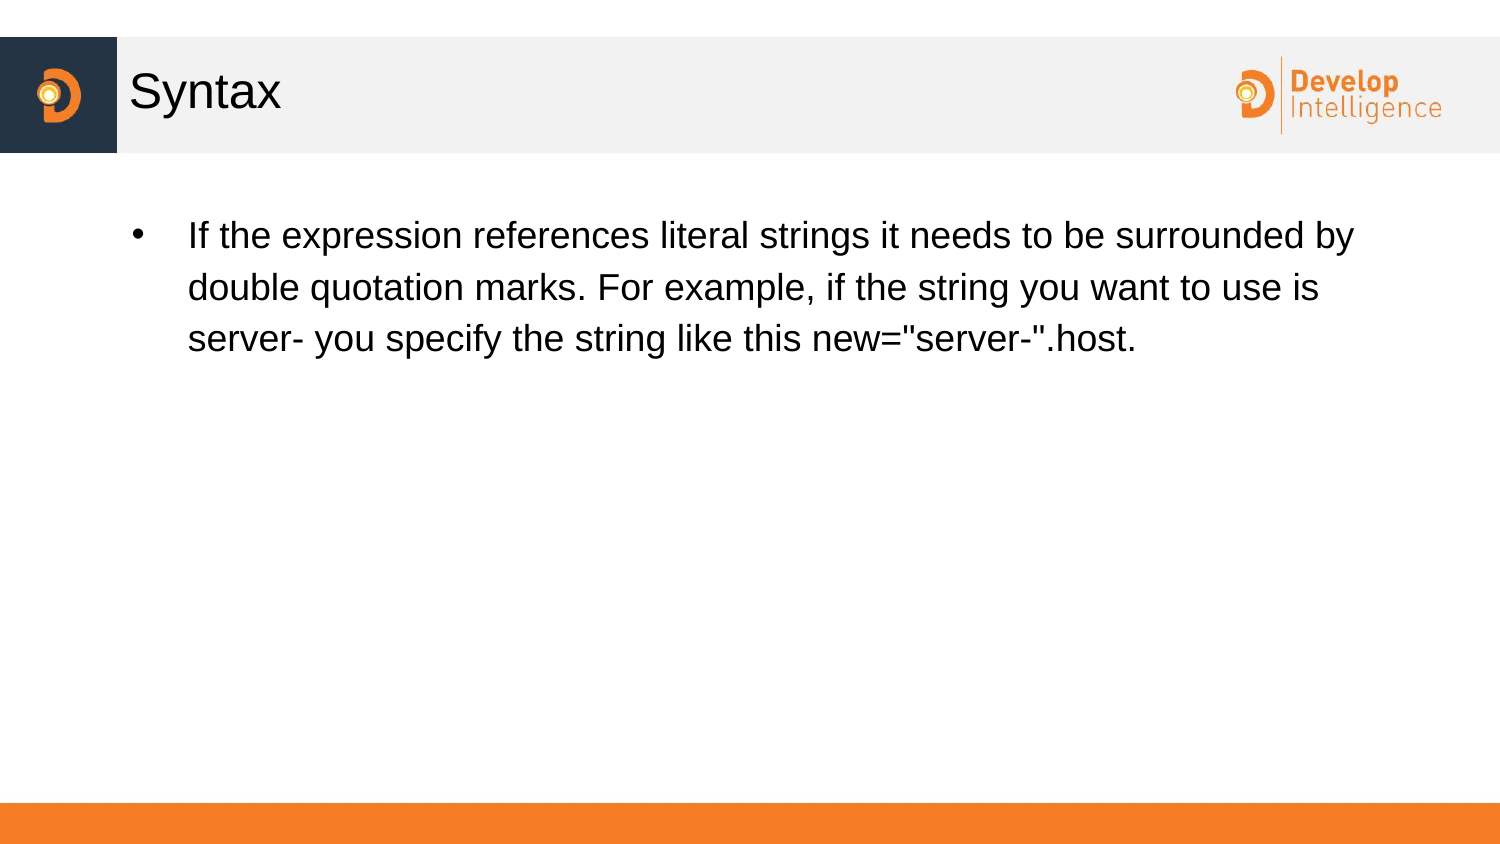

# Syntax
If the expression references literal strings it needs to be surrounded by double quotation marks. For example, if the string you want to use is server- you specify the string like this new="server-".host.